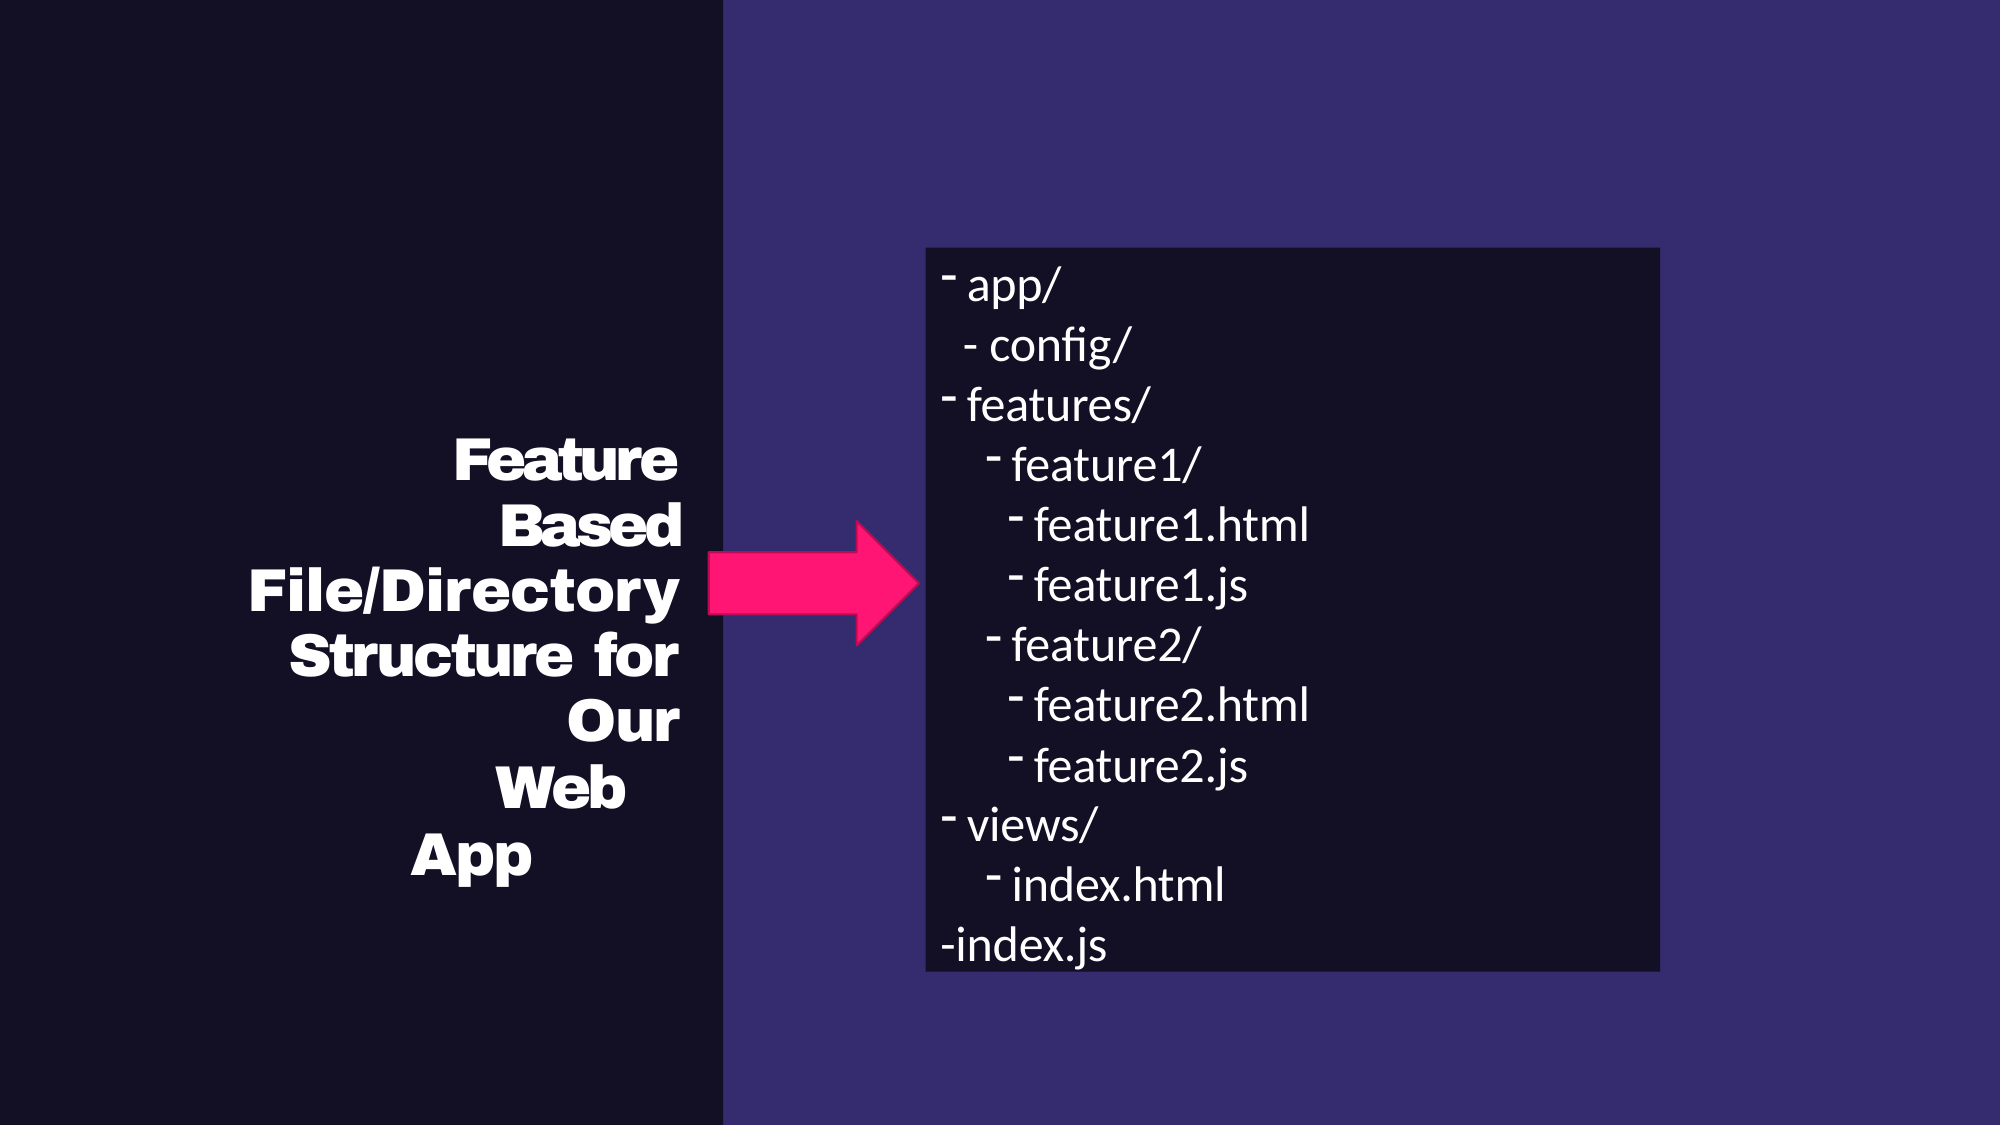

app/
- config/
features/
feature1/
feature1.html
feature1.js
feature2/
feature2.html
feature2.js
views/
index.html
-index.js
Feature Based File/Directory Structure for Our
Web App

11